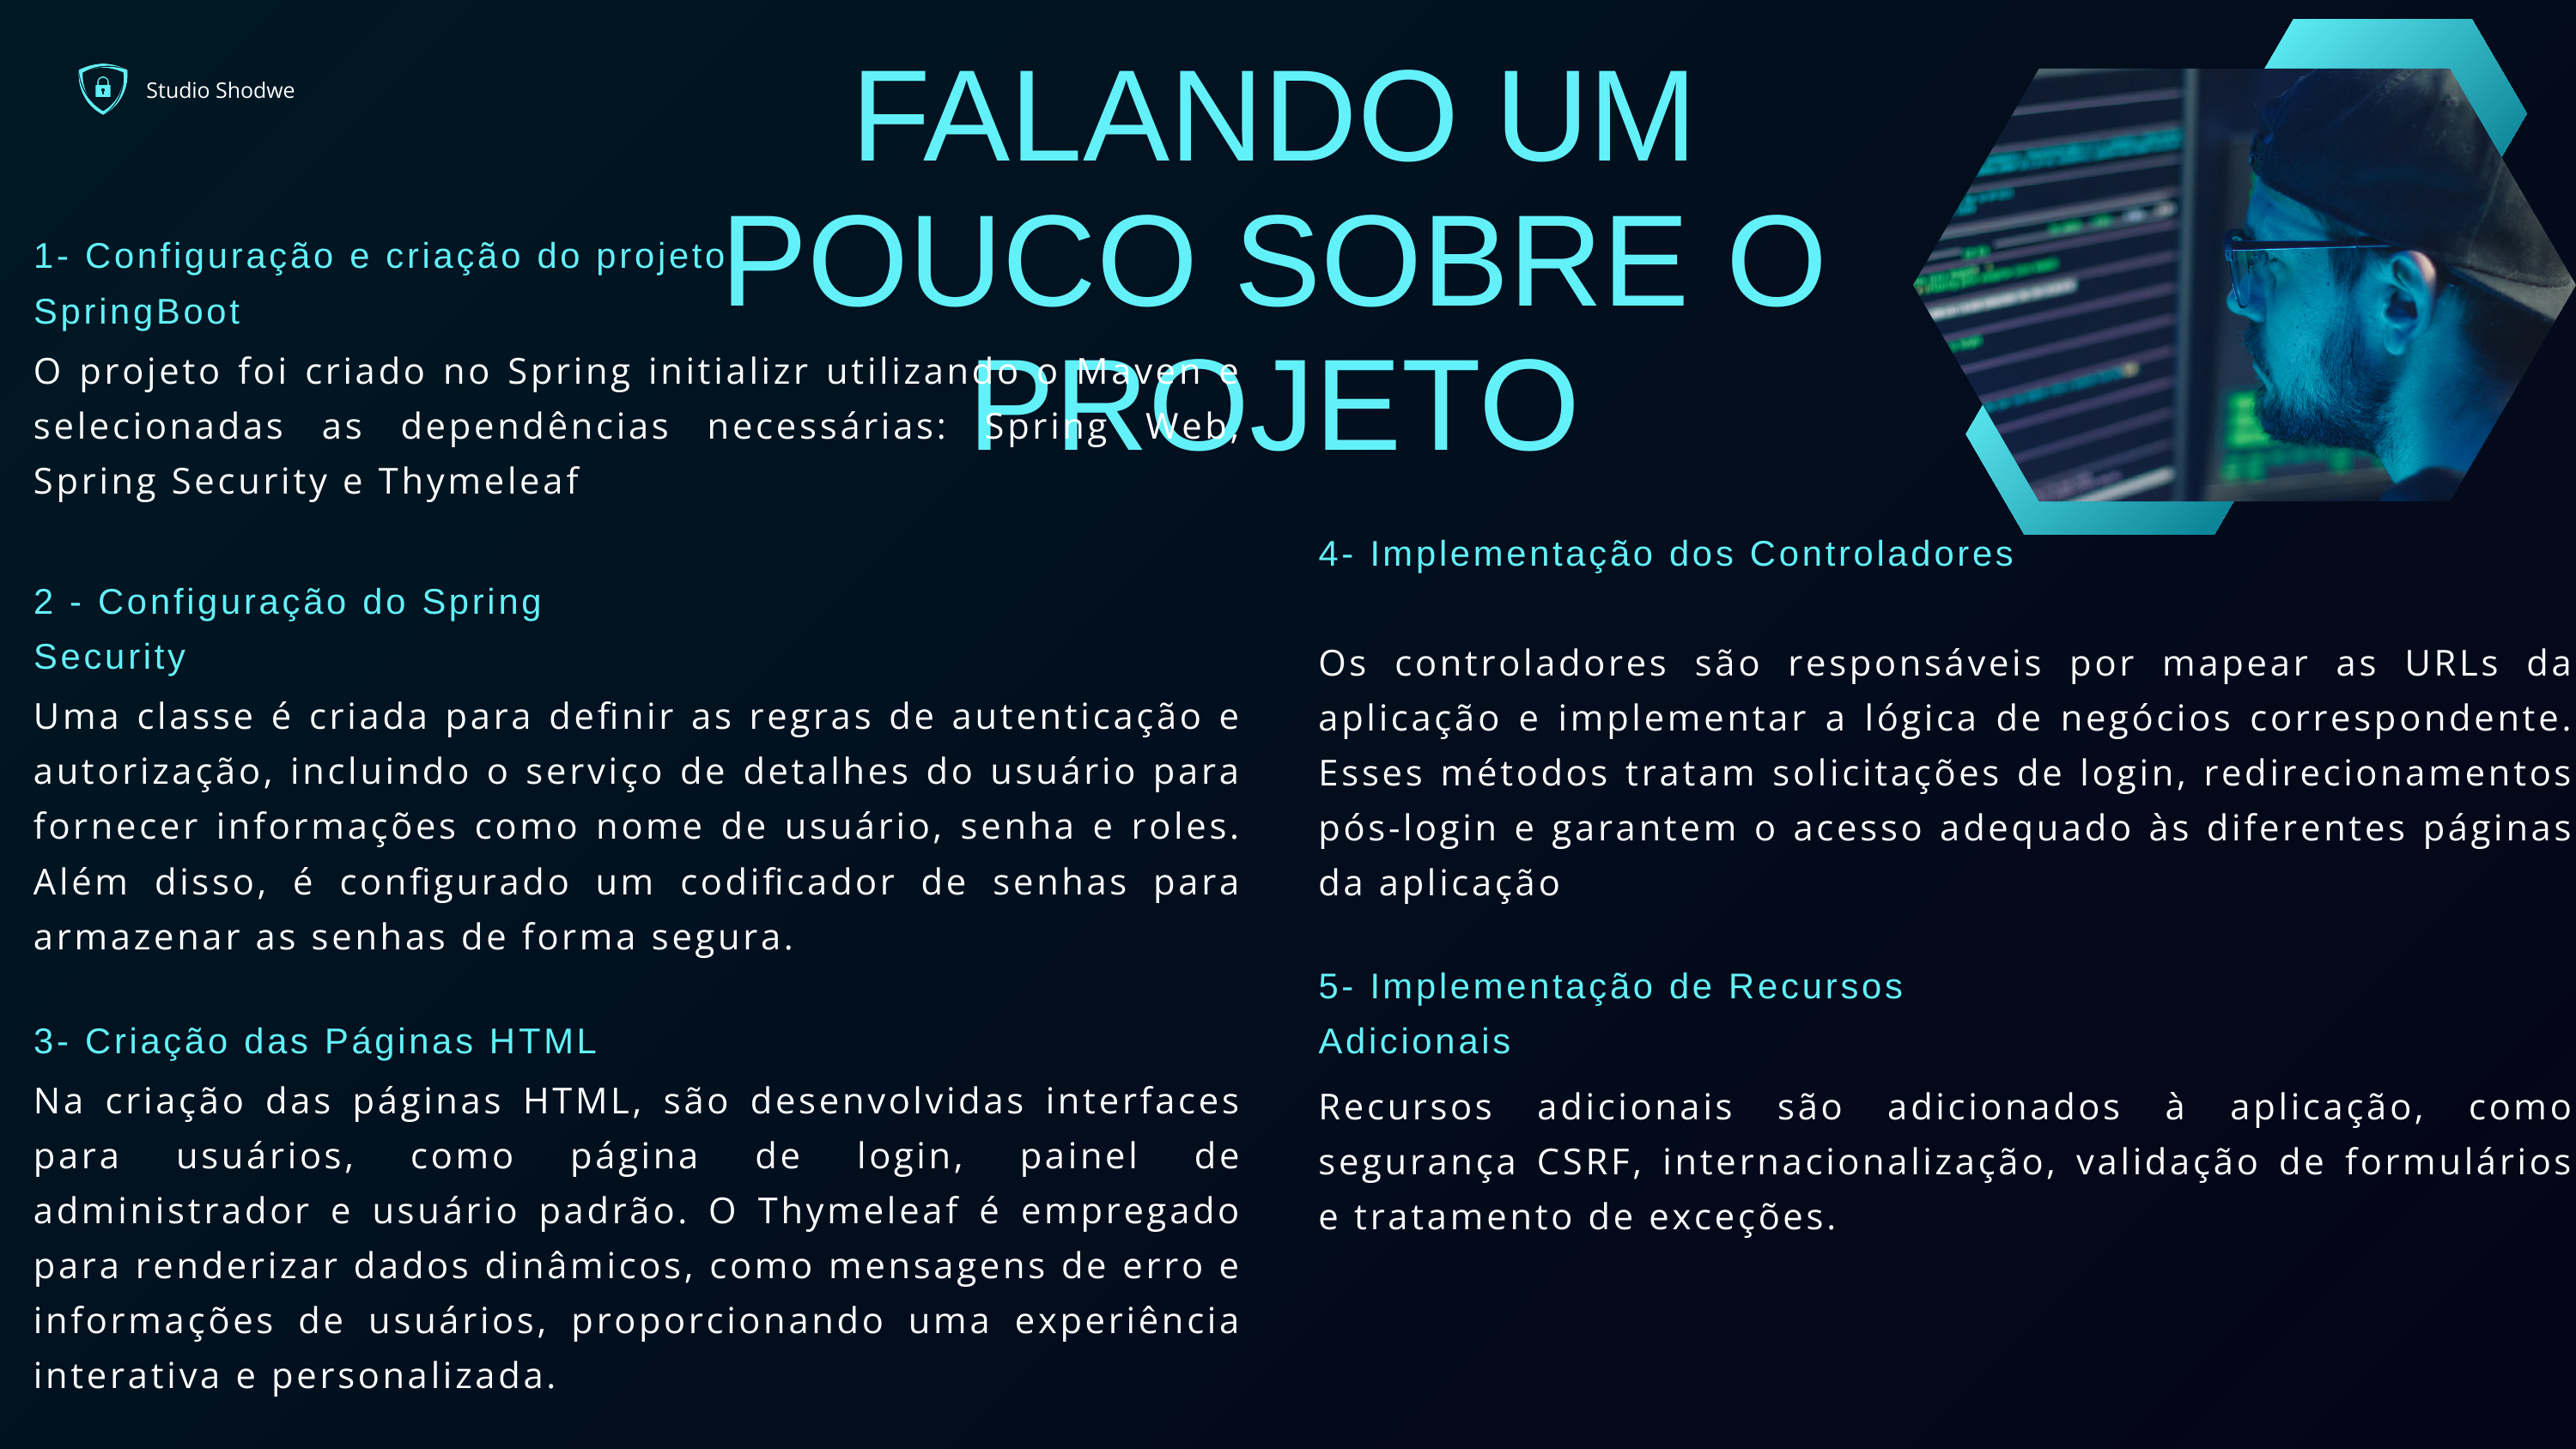

FALANDO UM POUCO SOBRE O PROJETO

Studio Shodwe

1- Configuração e criação do projeto SpringBoot

O projeto foi criado no Spring initializr utilizando o Maven e selecionadas as dependências necessárias: Spring Web, Spring Security e Thymeleaf
4- Implementação dos Controladores
2 - Configuração do Spring Security
Os controladores são responsáveis por mapear as URLs da aplicação e implementar a lógica de negócios correspondente. Esses métodos tratam solicitações de login, redirecionamentos pós-login e garantem o acesso adequado às diferentes páginas da aplicação
Uma classe é criada para definir as regras de autenticação e autorização, incluindo o serviço de detalhes do usuário para fornecer informações como nome de usuário, senha e roles. Além disso, é configurado um codificador de senhas para armazenar as senhas de forma segura.
5- Implementação de Recursos Adicionais
3- Criação das Páginas HTML
Na criação das páginas HTML, são desenvolvidas interfaces para usuários, como página de login, painel de administrador e usuário padrão. O Thymeleaf é empregado para renderizar dados dinâmicos, como mensagens de erro e informações de usuários, proporcionando uma experiência interativa e personalizada.
Recursos adicionais são adicionados à aplicação, como segurança CSRF, internacionalização, validação de formulários e tratamento de exceções.